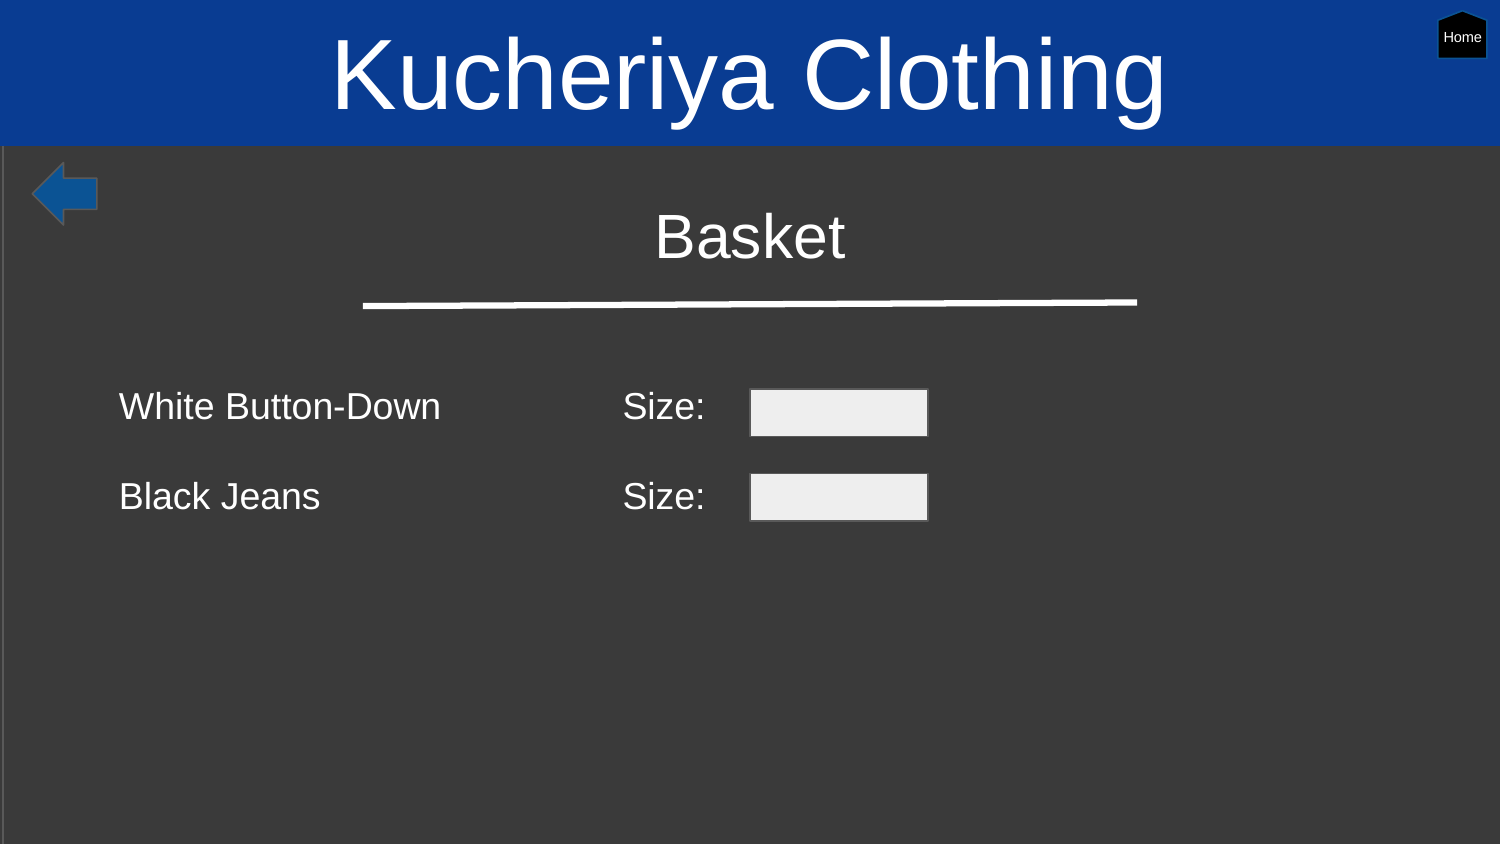

Kucheriya Clothing

Home

Basket
White Button-Down

Black Jeans
Size:

Size: